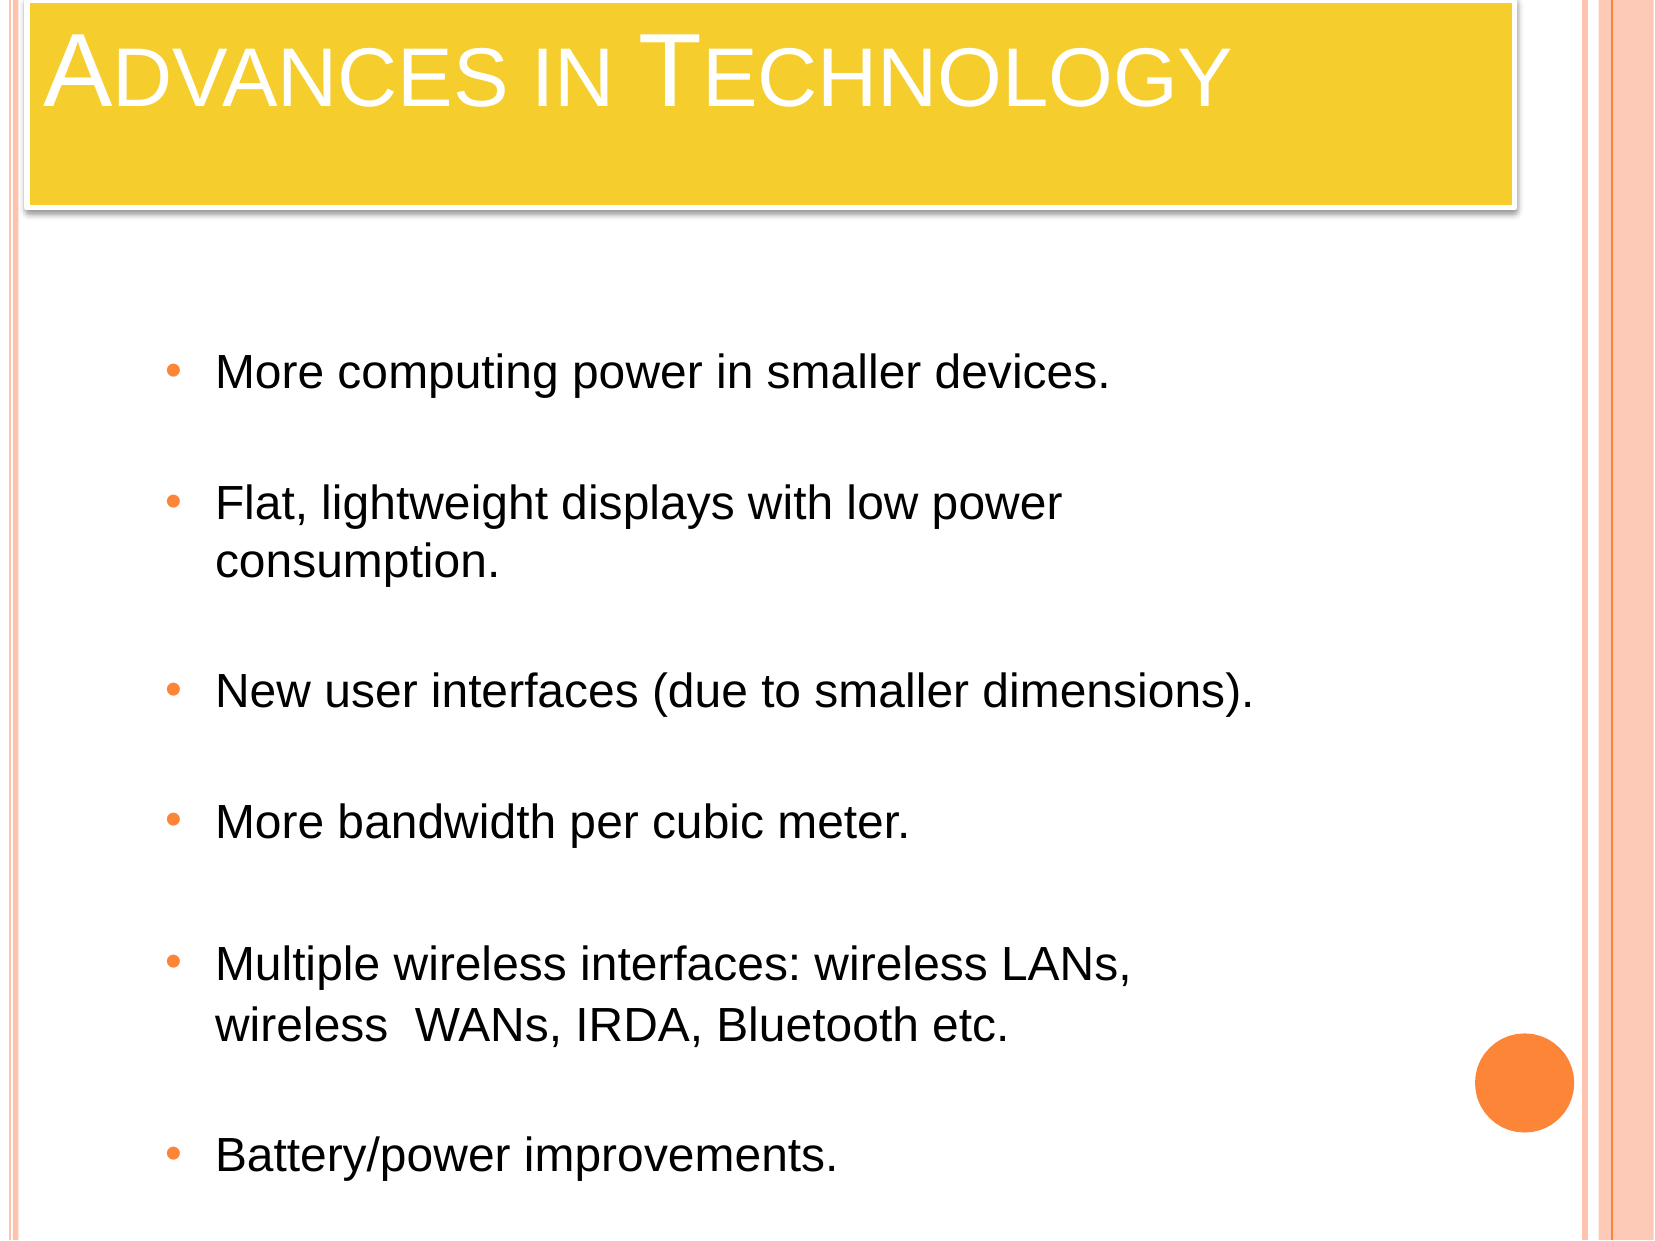

# ADVANCES IN TECHNOLOGY

More computing power in smaller devices.

Flat, lightweight displays with low power consumption.

New user interfaces (due to smaller dimensions).

More bandwidth per cubic meter.

Multiple wireless interfaces: wireless LANs, wireless  WANs, IRDA, Bluetooth etc.

Battery/power improvements.